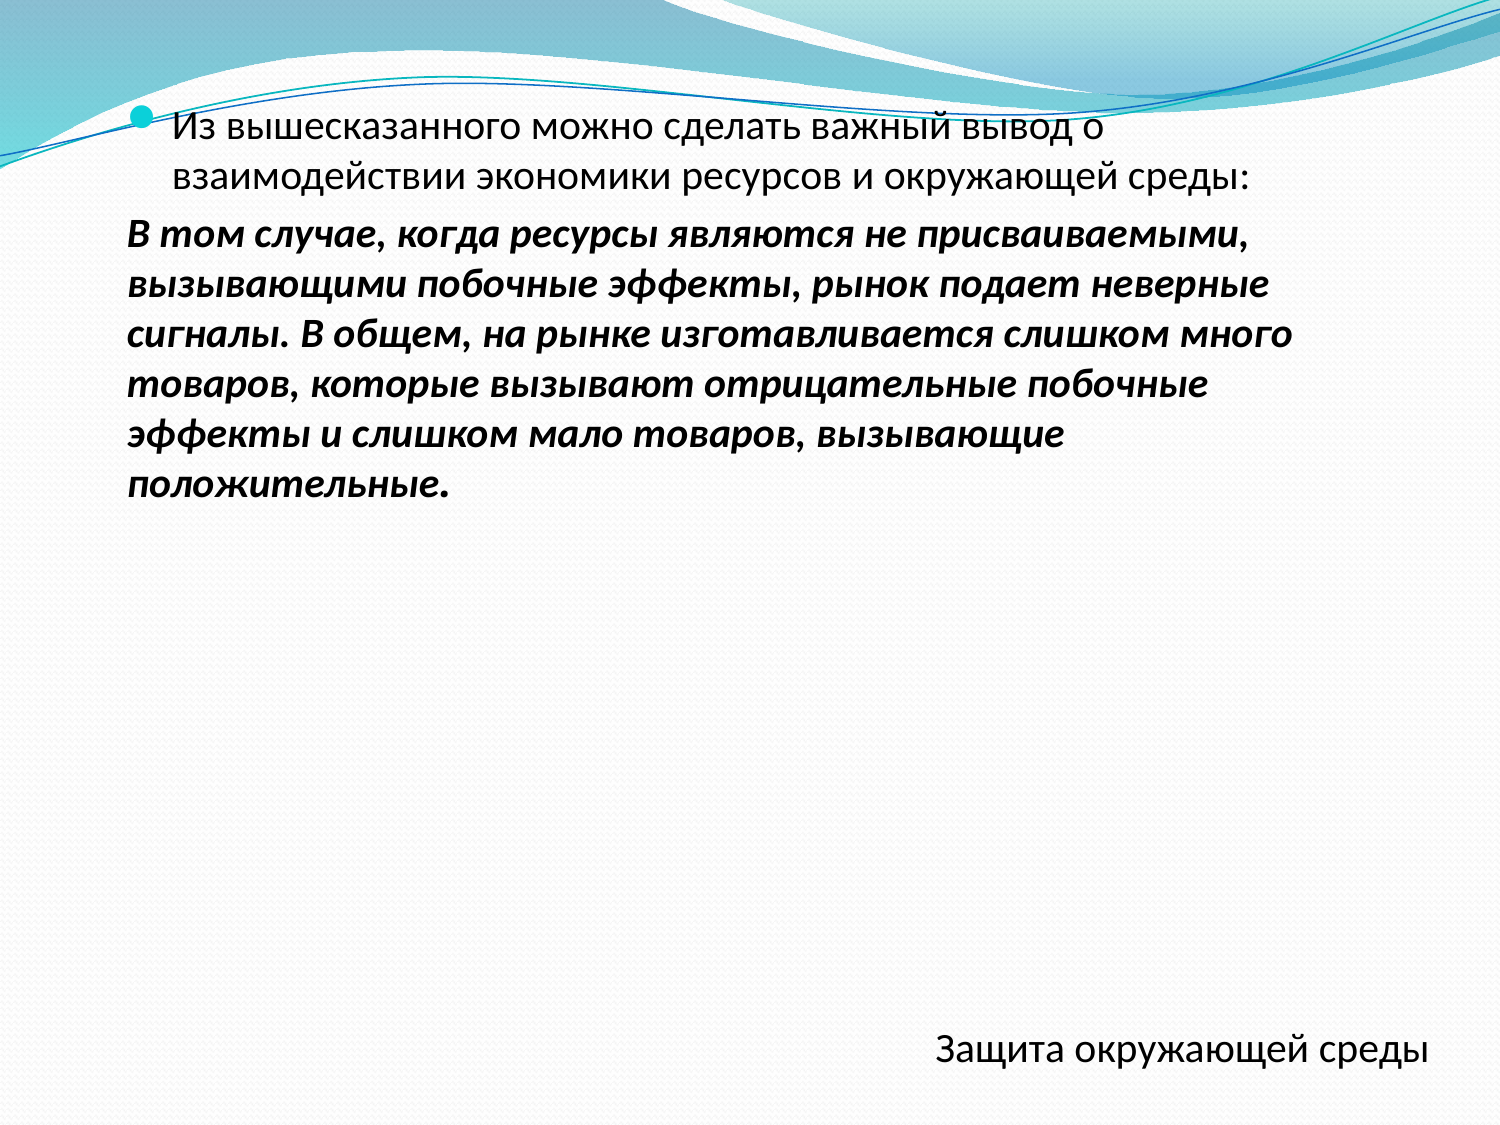

Из вышесказанного можно сделать важный вывод о взаимодействии экономики ресурсов и окружающей среды:
В том случае, когда ресурсы являются не присваиваемыми, вызывающими побочные эффекты, рынок подает неверные сигналы. В общем, на рынке изготавливается слишком много товаров, которые вызывают отрицательные побочные эффекты и слишком мало товаров, вызывающие положительные.
Защита окружающей среды